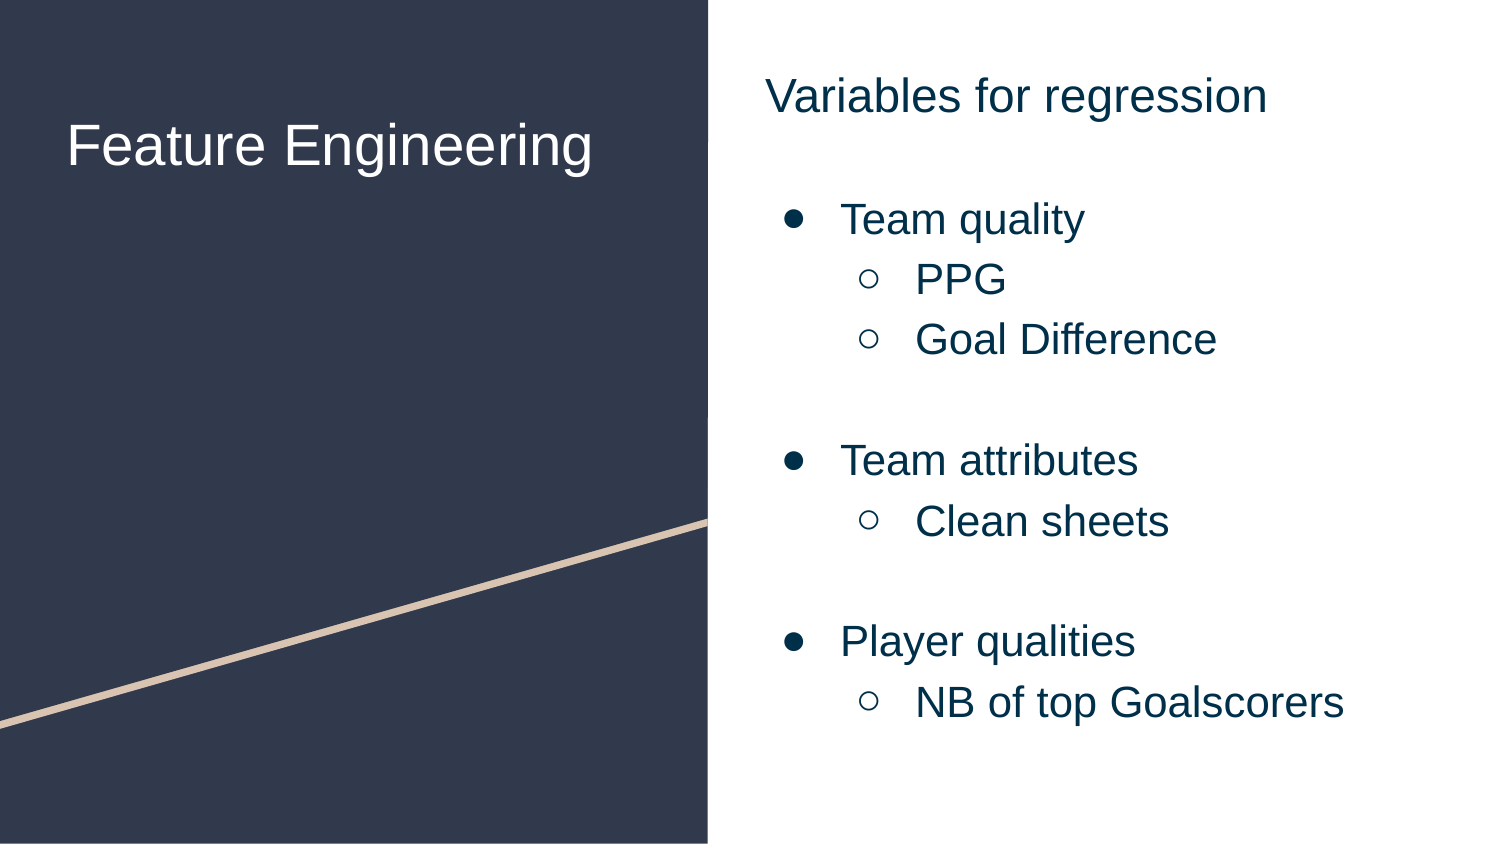

Variables for regression

Team quality
PPG
Goal Difference

Team attributes
Clean sheets

Player qualities
NB of top Goalscorers

# Feature Engineering